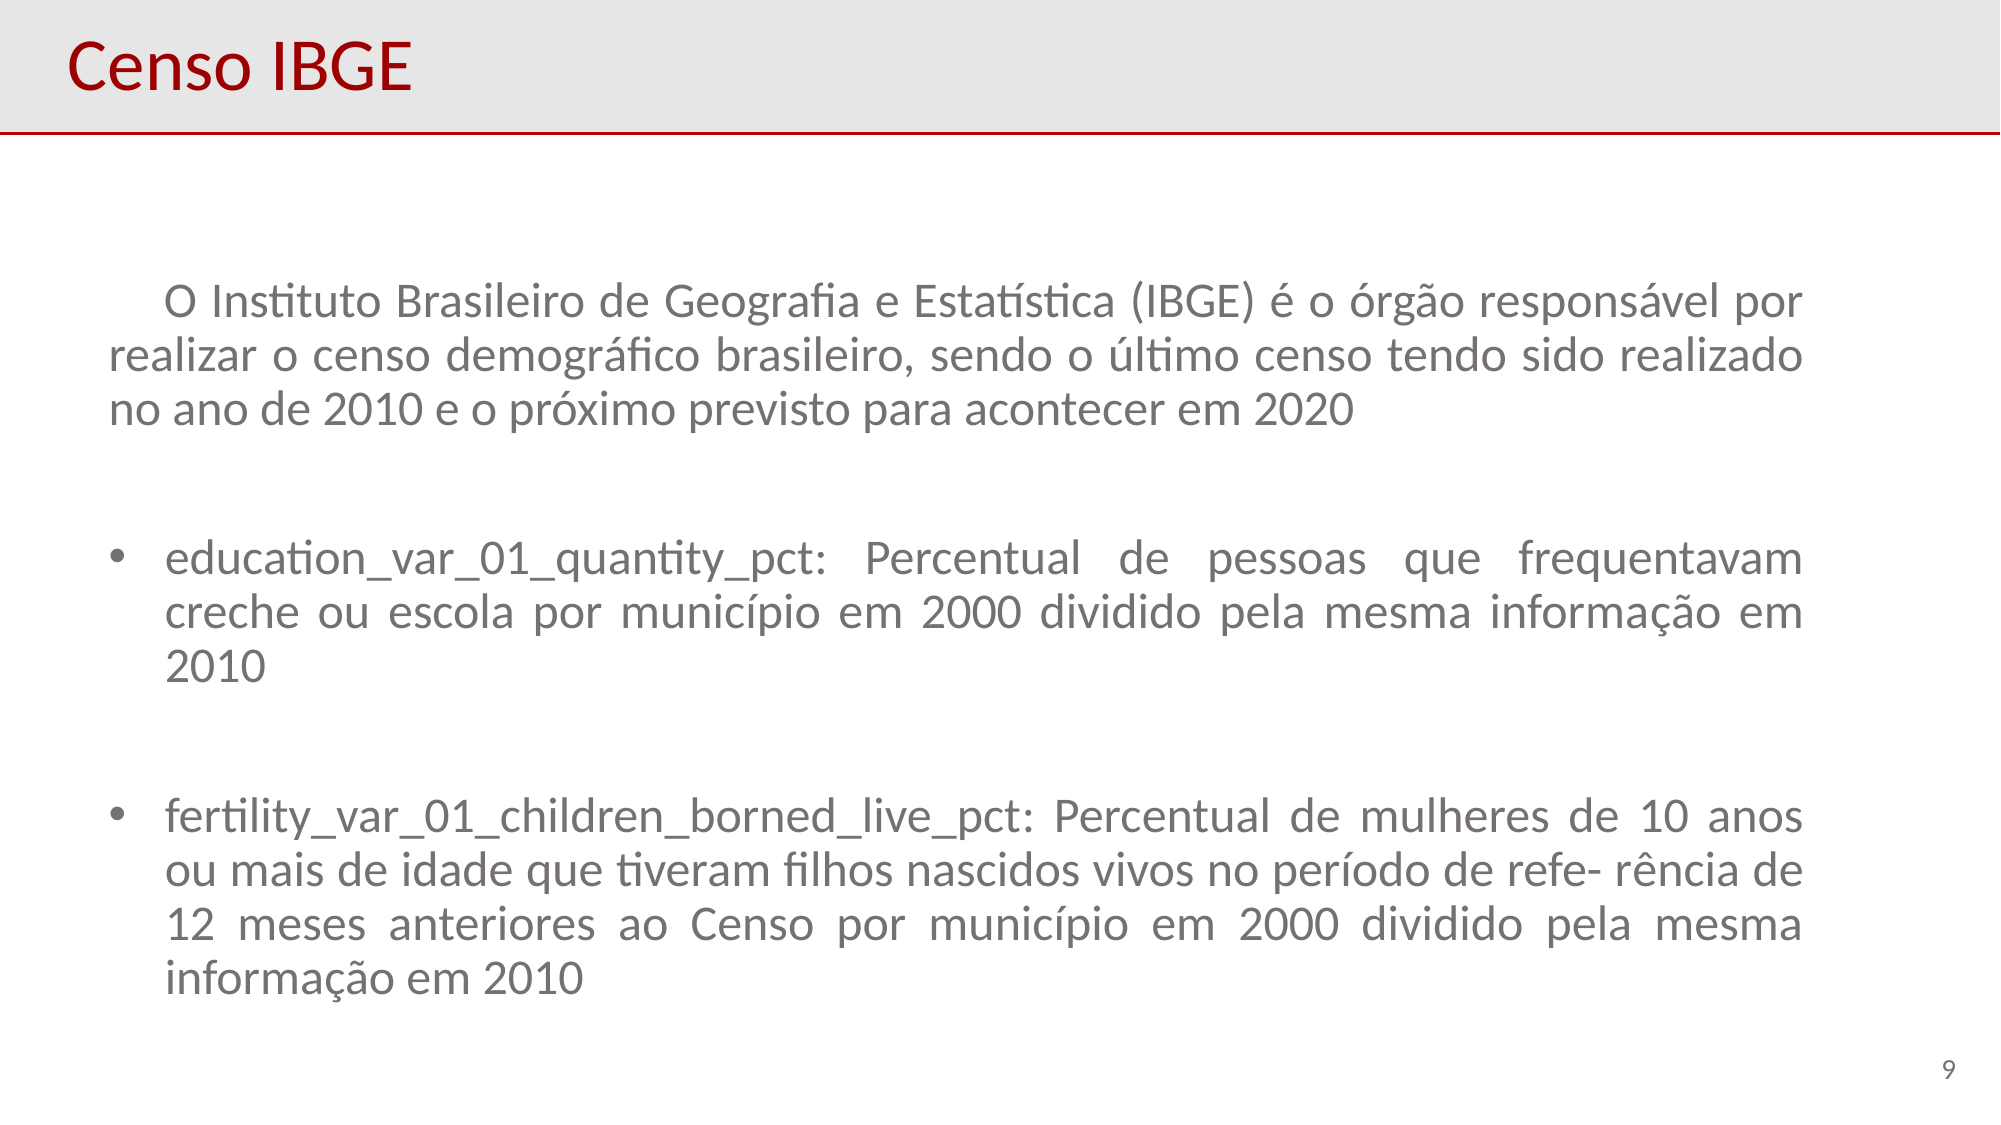

# Censo IBGE
    O Instituto Brasileiro de Geografia e Estatística (IBGE) é o órgão responsável por realizar o censo demográfico brasileiro, sendo o último censo tendo sido realizado no ano de 2010 e o próximo previsto para acontecer em 2020

education_var_01_quantity_pct: Percentual de pessoas que frequentavam creche ou escola por município em 2000 dividido pela mesma informação em 2010

fertility_var_01_children_borned_live_pct: Percentual de mulheres de 10 anos ou mais de idade que tiveram filhos nascidos vivos no período de refe- rência de 12 meses anteriores ao Censo por município em 2000 dividido pela mesma informação em 2010
9